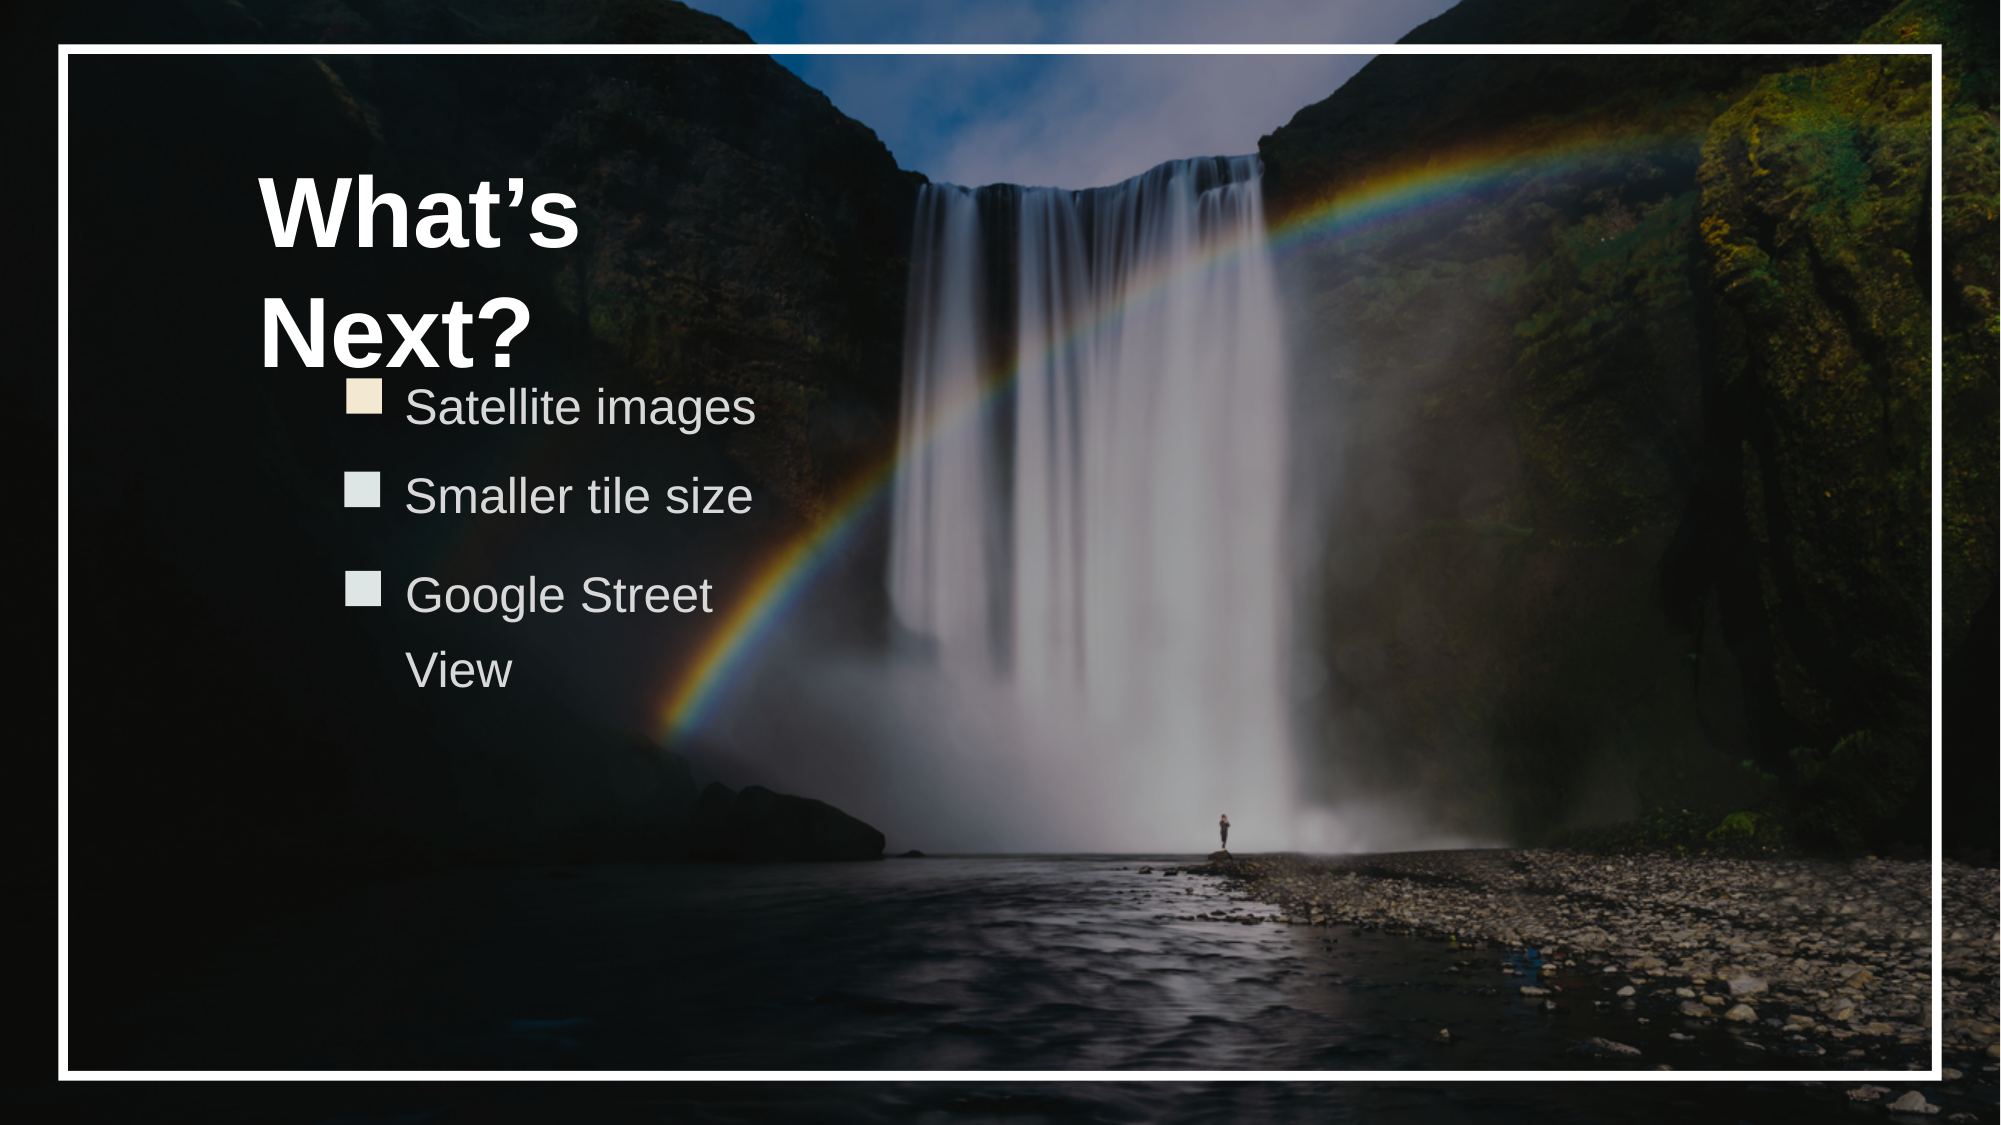

What’s Next?
Satellite images

Smaller tile size

Google Street View